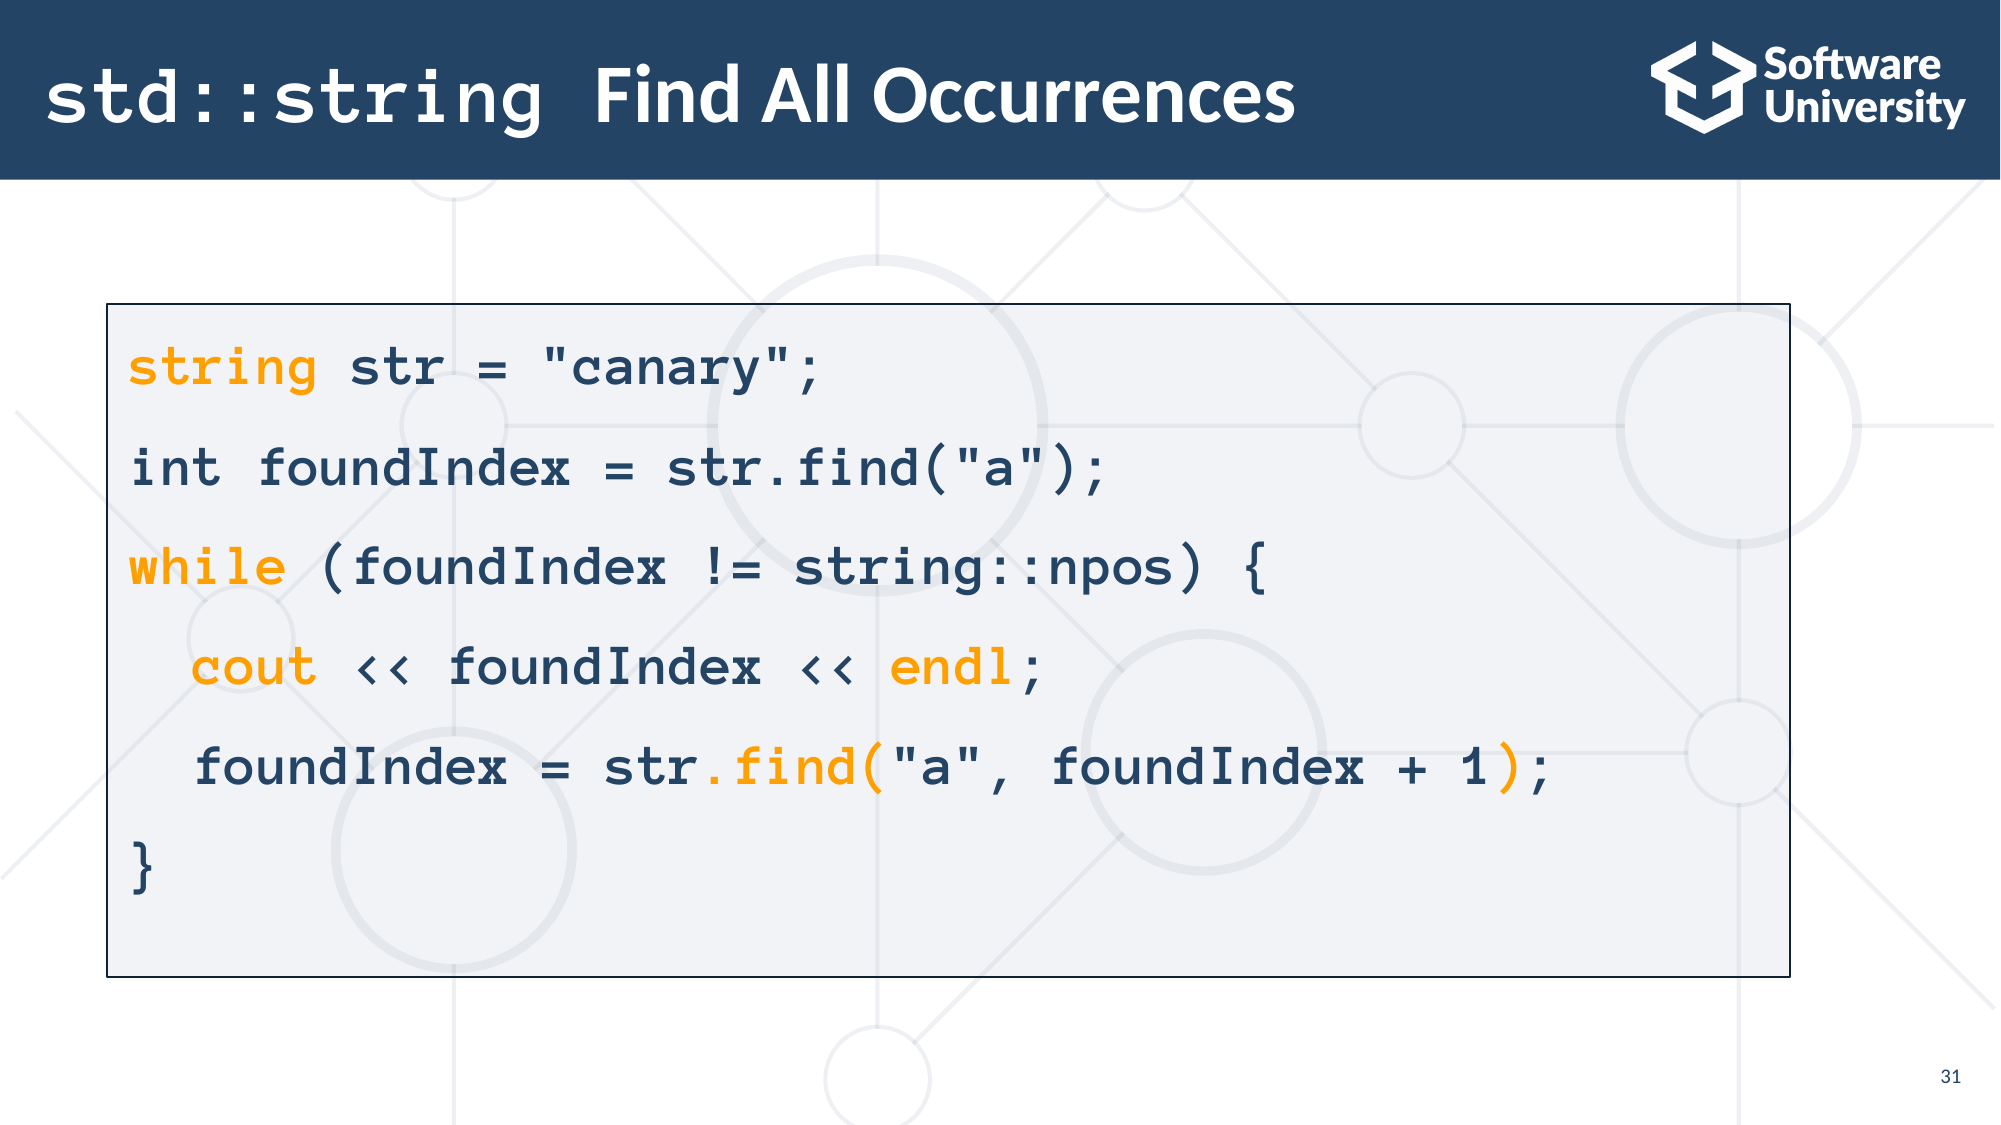

# std::string Find All Occurrences
string str = "canary";
int foundIndex = str.find("a");
while (foundIndex != string::npos) {
  cout << foundIndex << endl;
  foundIndex = str.find("a", foundIndex + 1);
}
31